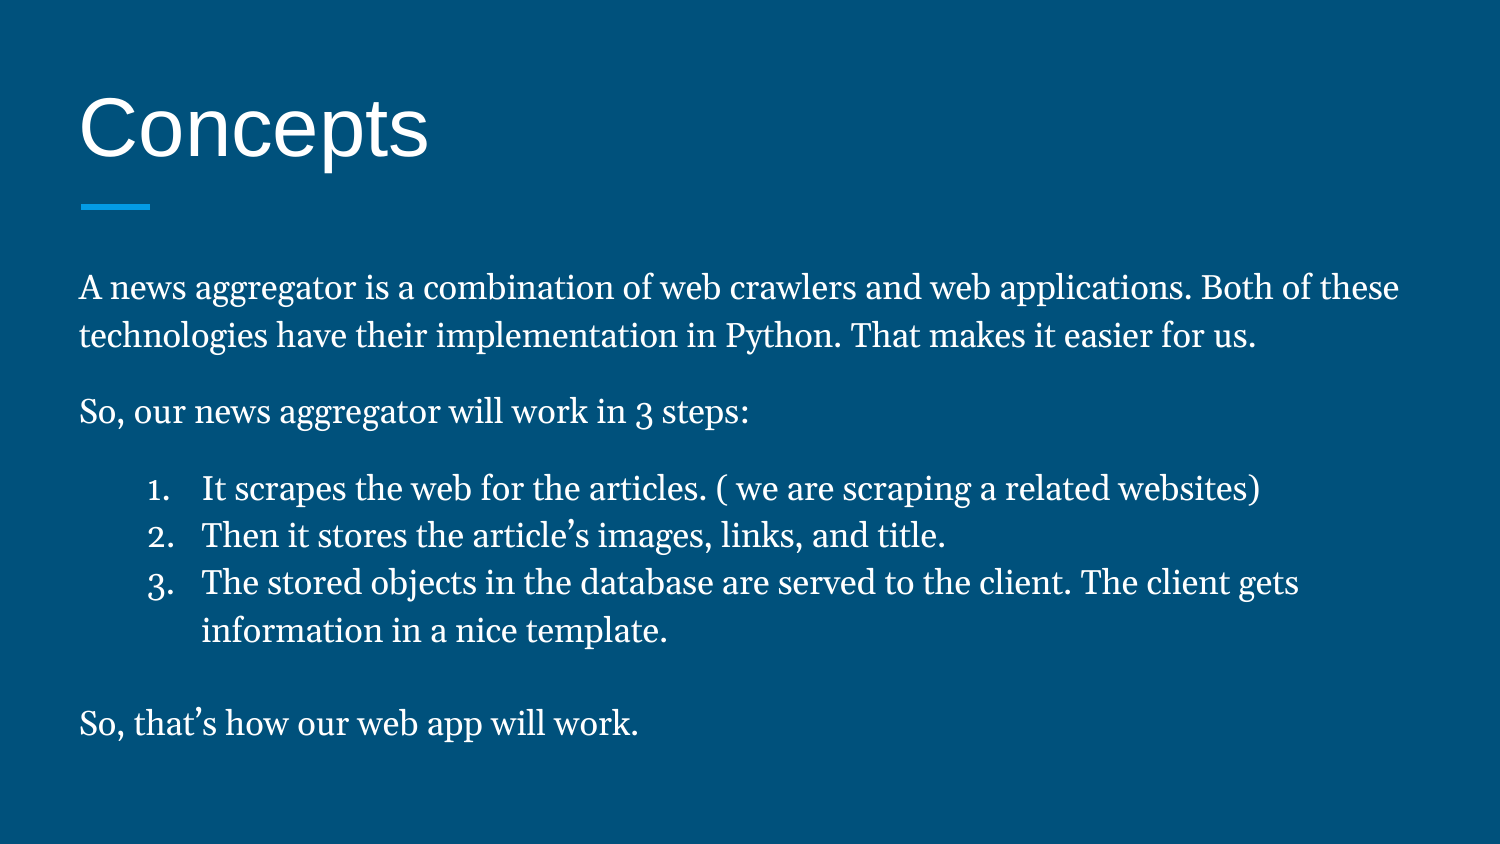

# Concepts
A news aggregator is a combination of web crawlers and web applications. Both of these technologies have their implementation in Python. That makes it easier for us.
So, our news aggregator will work in 3 steps:
It scrapes the web for the articles. ( we are scraping a related websites)
Then it stores the article’s images, links, and title.
The stored objects in the database are served to the client. The client gets information in a nice template.
So, that’s how our web app will work.